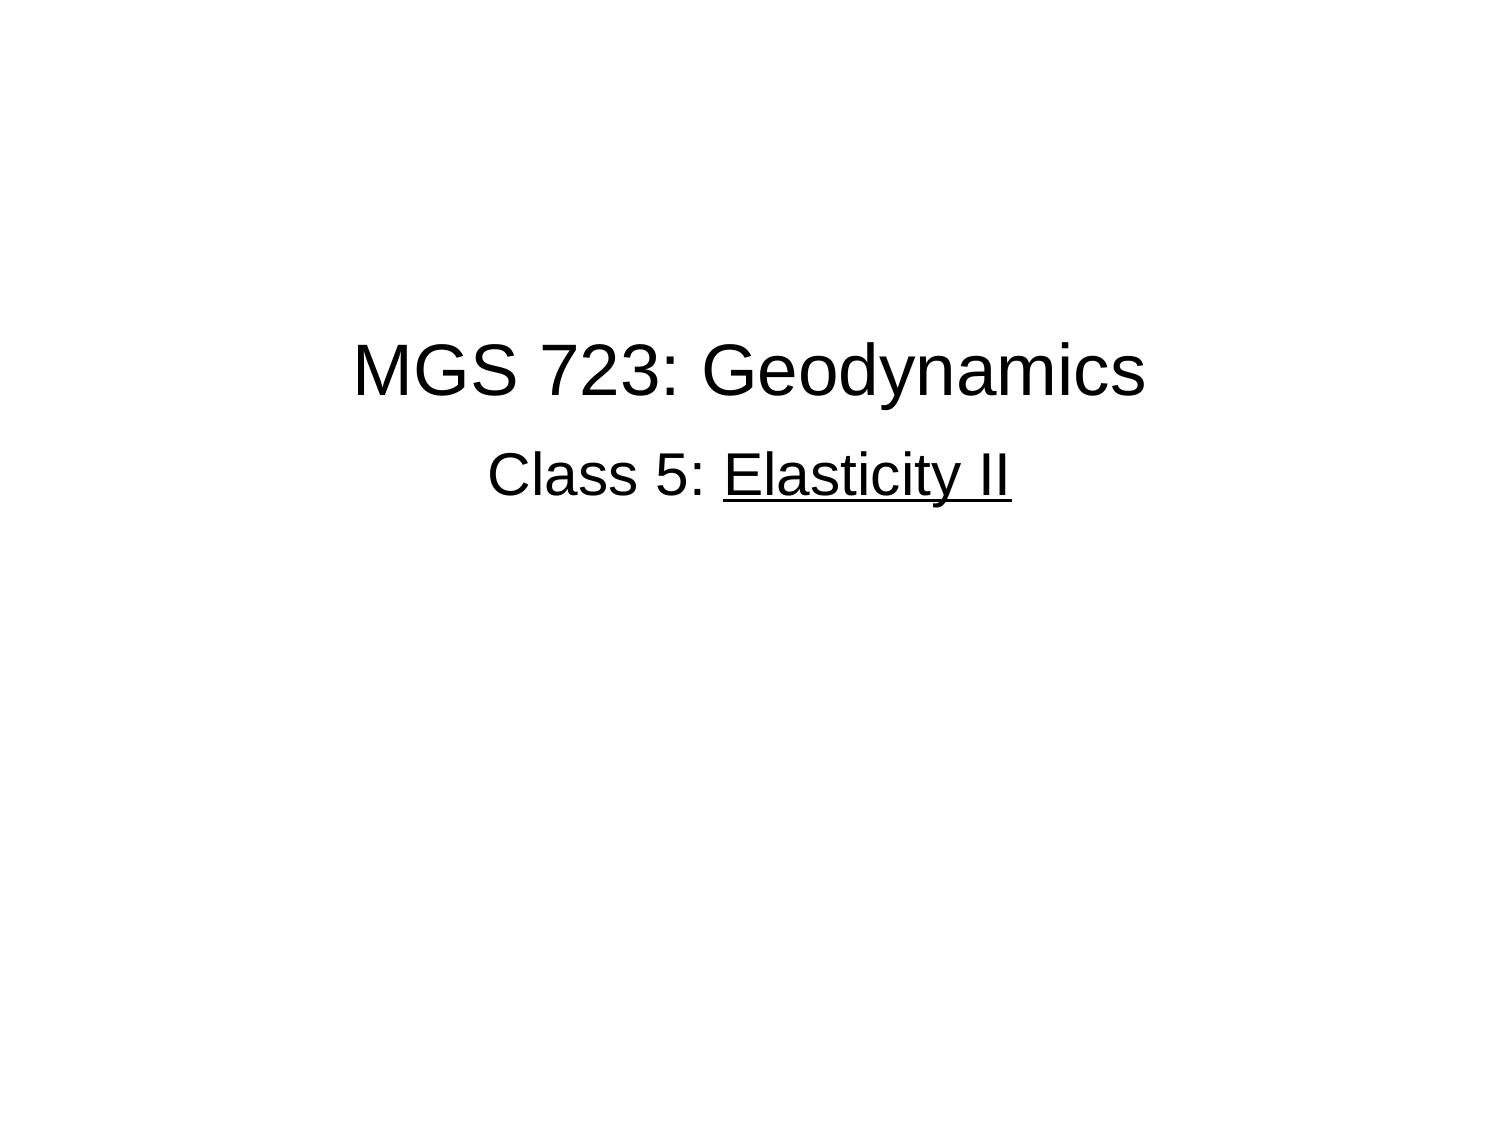

MGS 723: Geodynamics

Class 5: Elasticity II